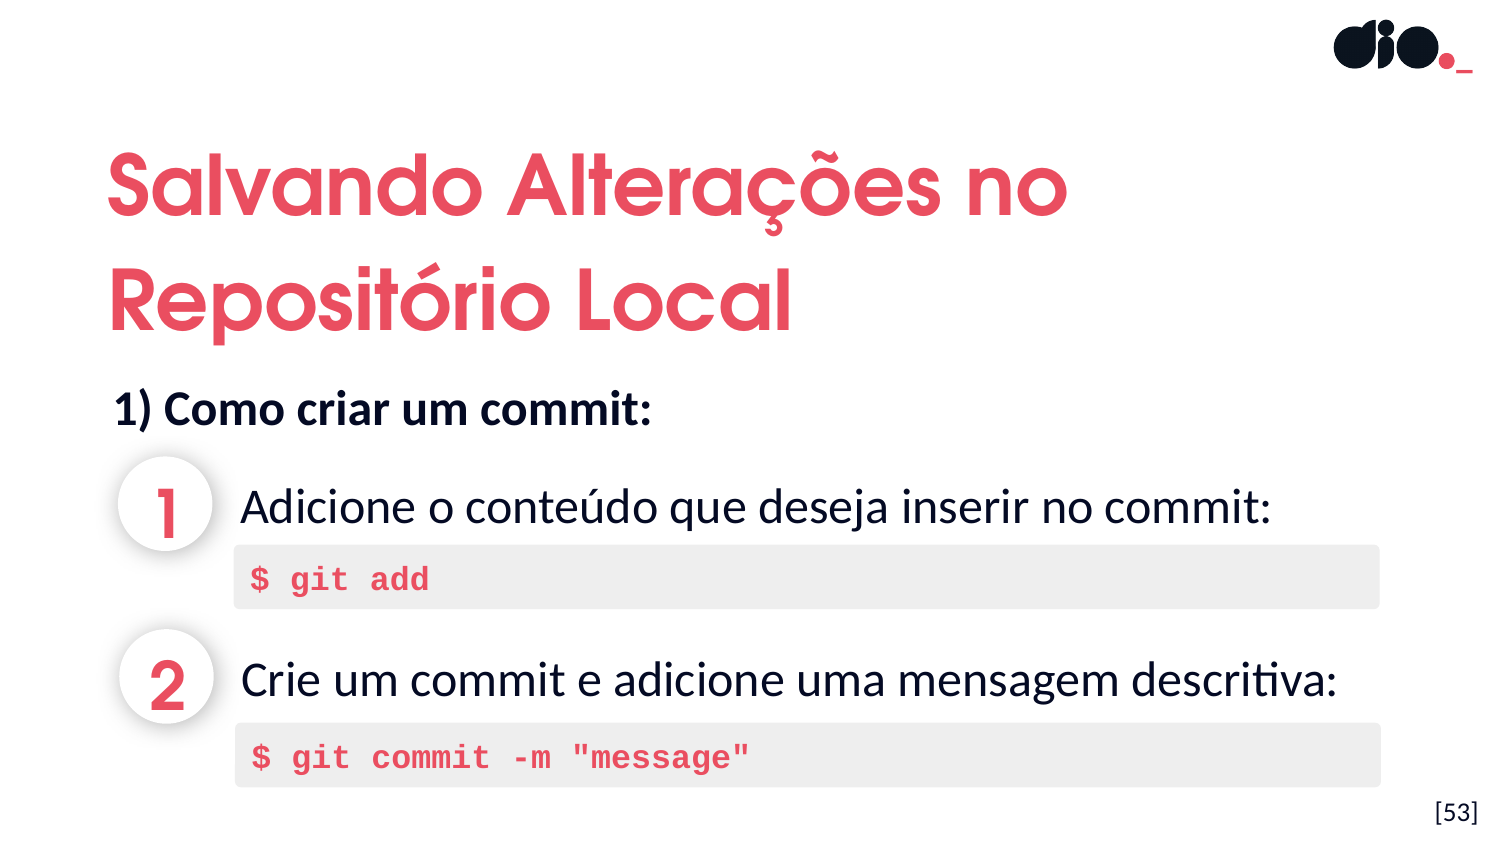

Salvando Alterações no Repositório Local
1) Como criar um commit:

1
Adicione o conteúdo que deseja inserir no commit:
$ git add

2
Crie um commit e adicione uma mensagem descritiva:
$ git commit -m "message"
[53]